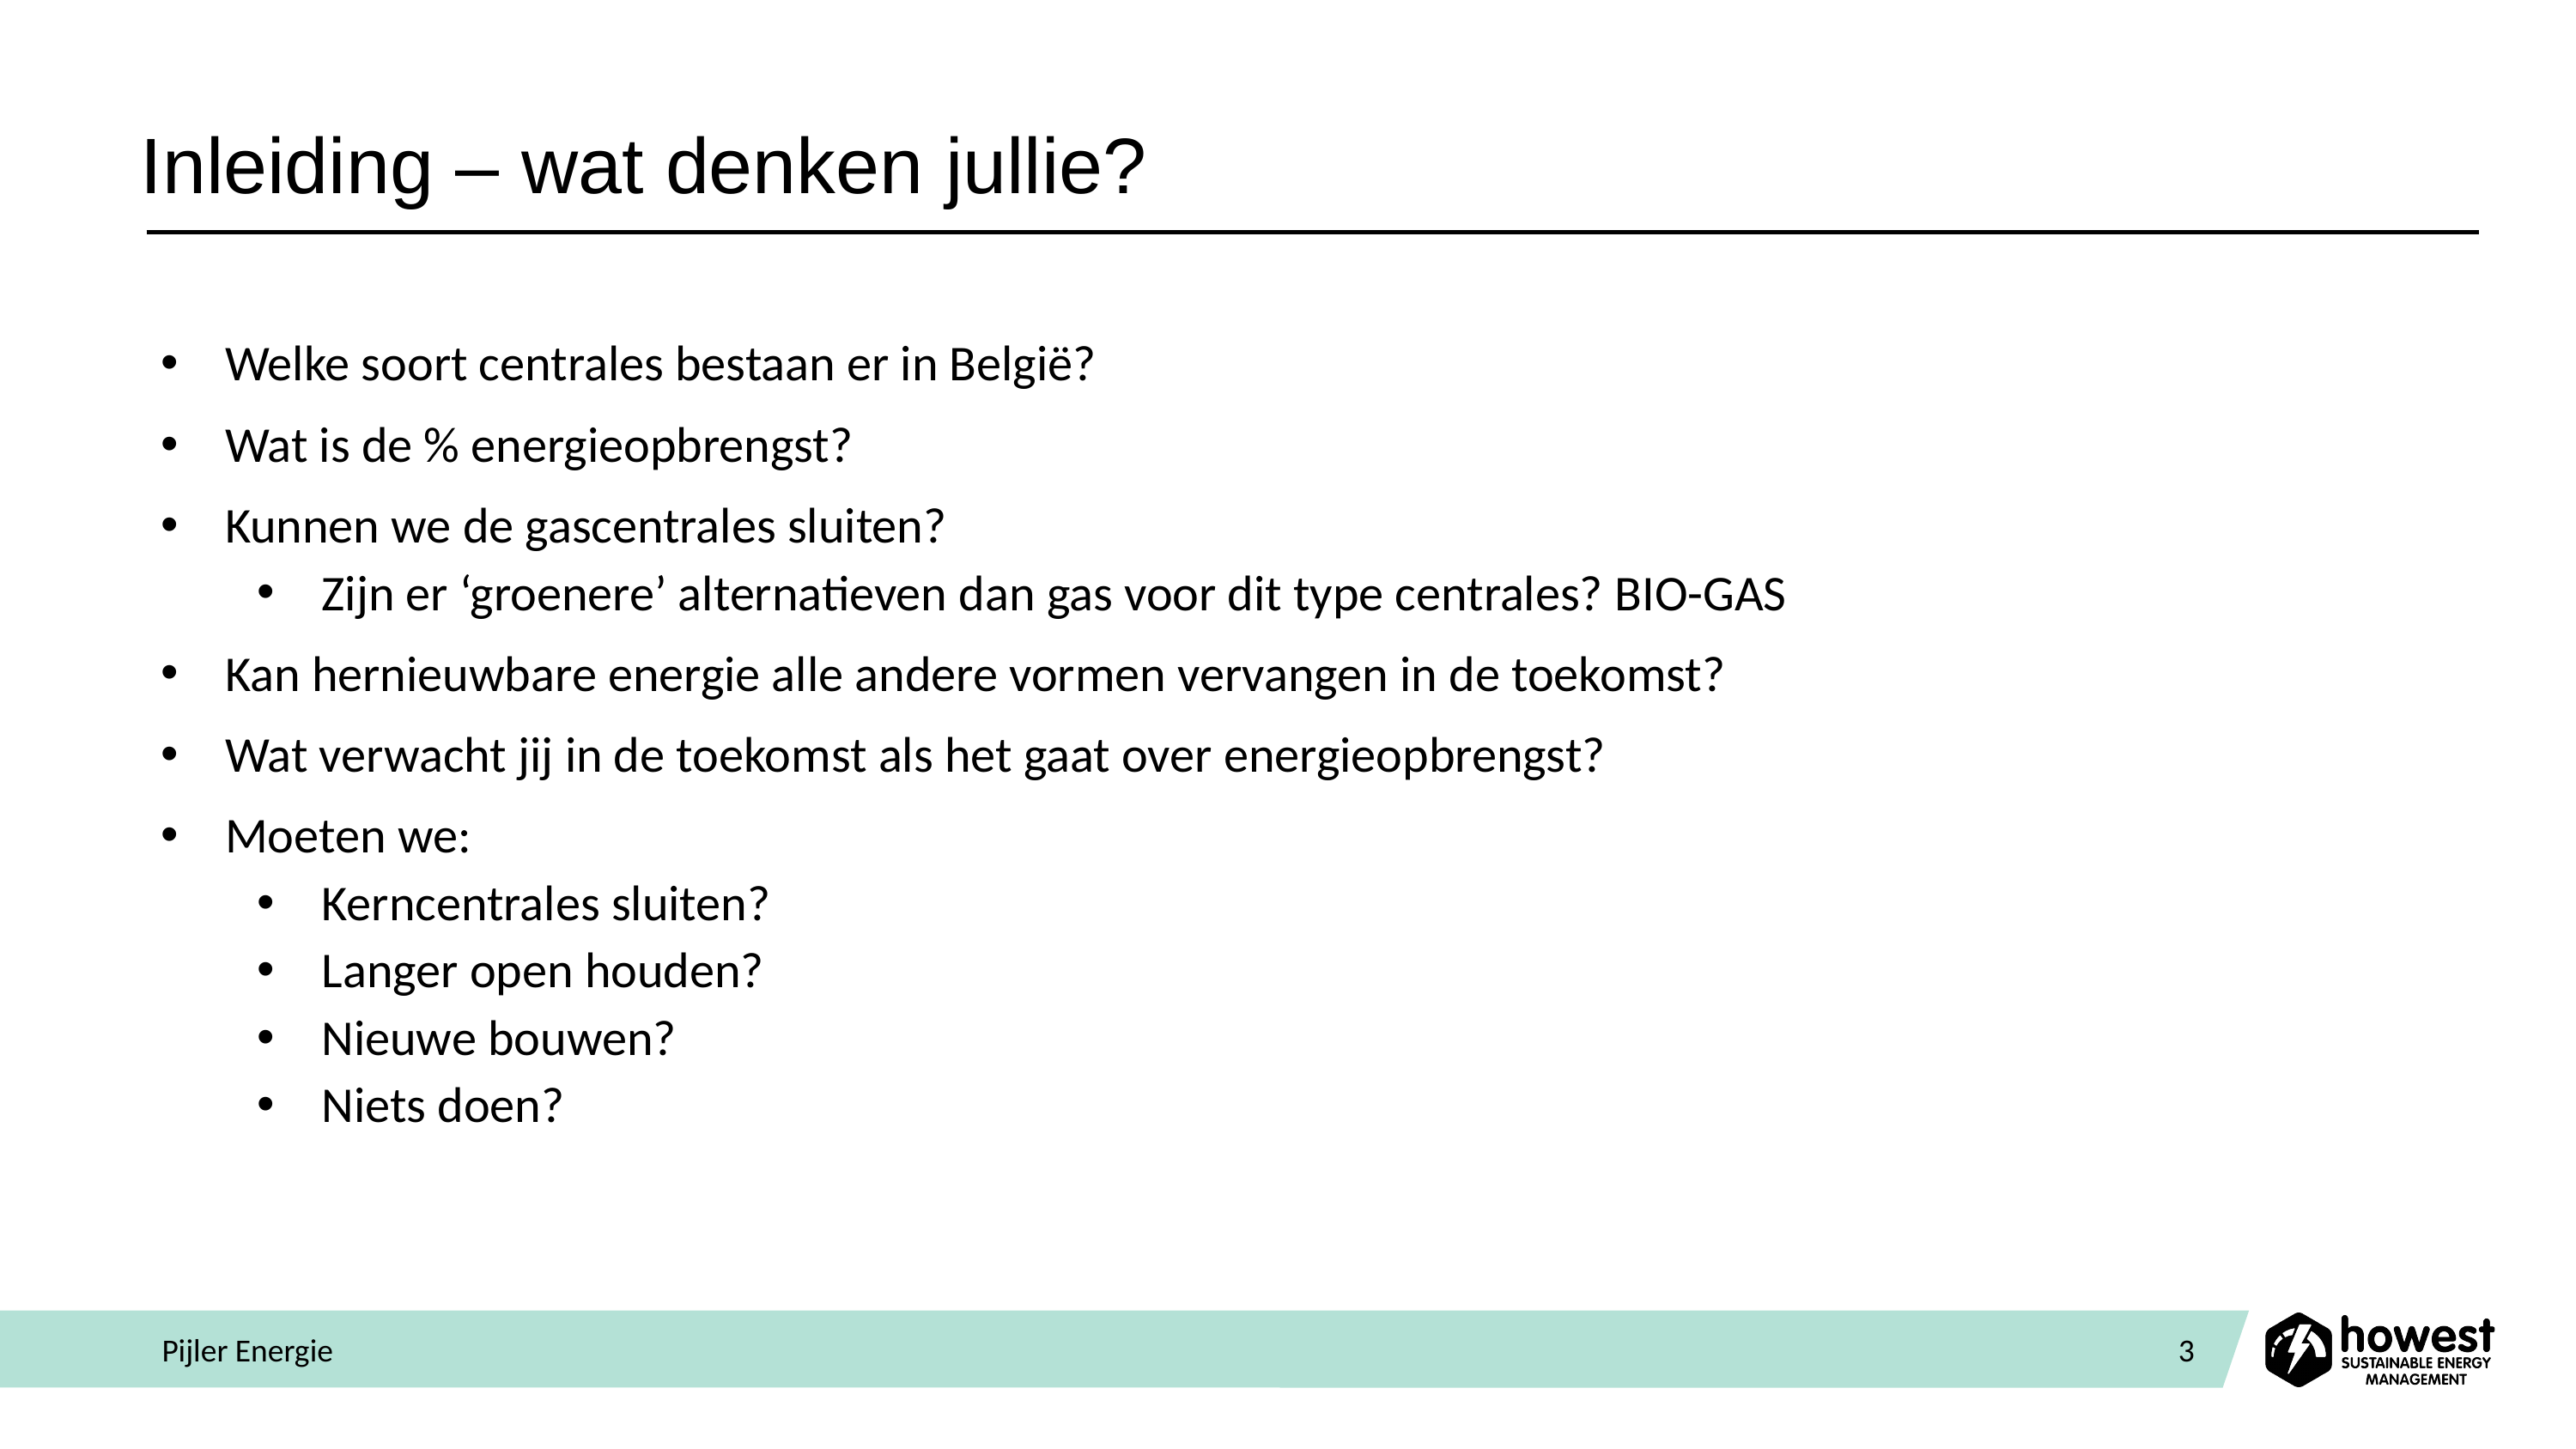

# Inleiding – wat denken jullie?
Welke soort centrales bestaan er in België?
Wat is de % energieopbrengst?
Kunnen we de gascentrales sluiten?
Zijn er ‘groenere’ alternatieven dan gas voor dit type centrales? BIO-GAS
Kan hernieuwbare energie alle andere vormen vervangen in de toekomst?
Wat verwacht jij in de toekomst als het gaat over energieopbrengst?
Moeten we:
Kerncentrales sluiten?
Langer open houden?
Nieuwe bouwen?
Niets doen?

Pijler Energie
3